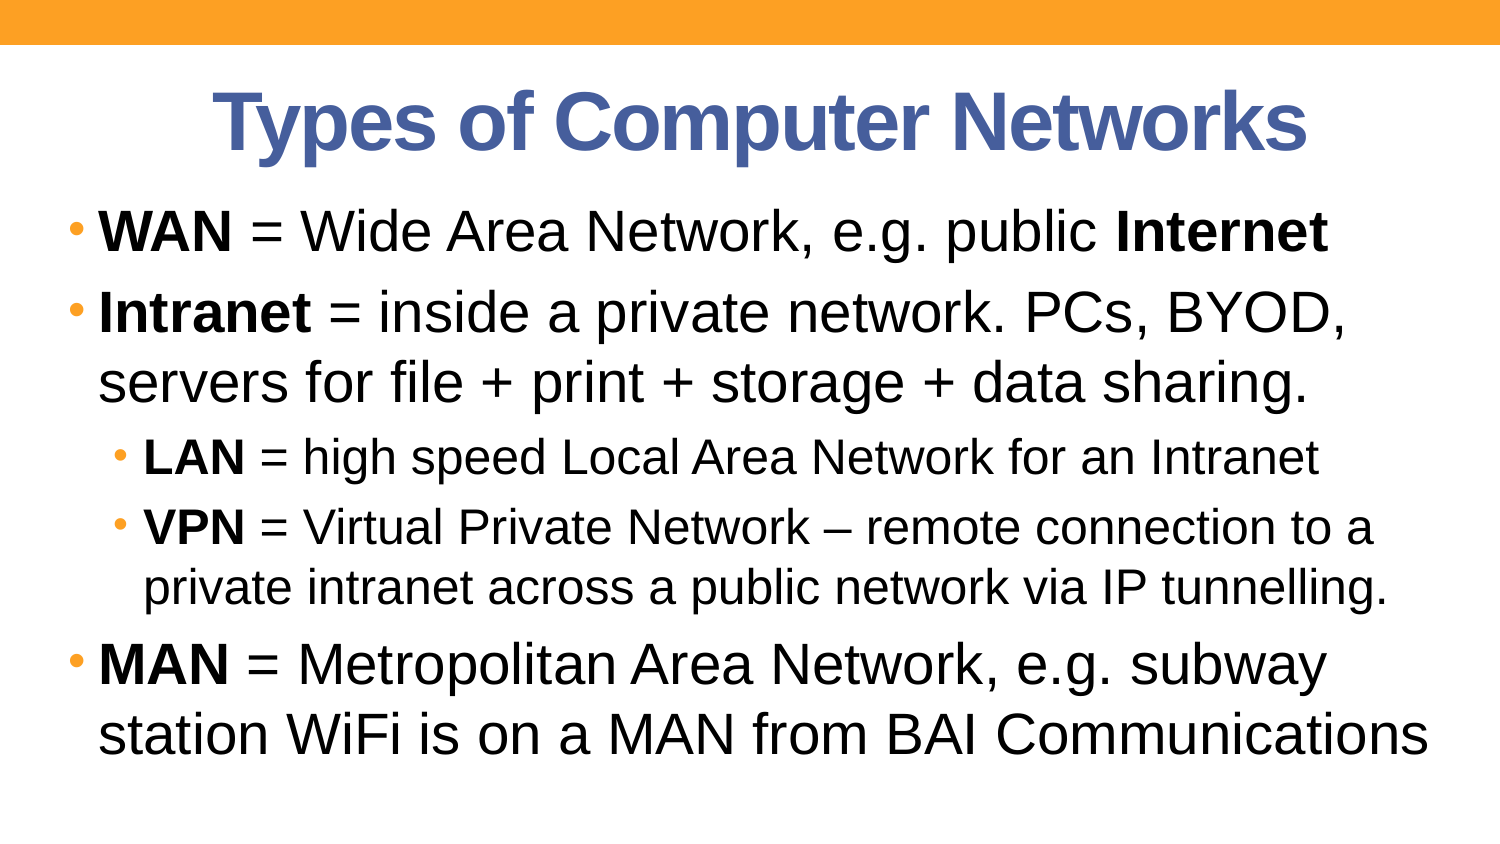

# Types of Computer Networks
WAN = Wide Area Network, e.g. public Internet
Intranet = inside a private network. PCs, BYOD, servers for file + print + storage + data sharing.
LAN = high speed Local Area Network for an Intranet
VPN = Virtual Private Network – remote connection to a
private intranet across a public network via IP tunnelling.
MAN = Metropolitan Area Network, e.g. subway station WiFi is on a MAN from BAI Communications